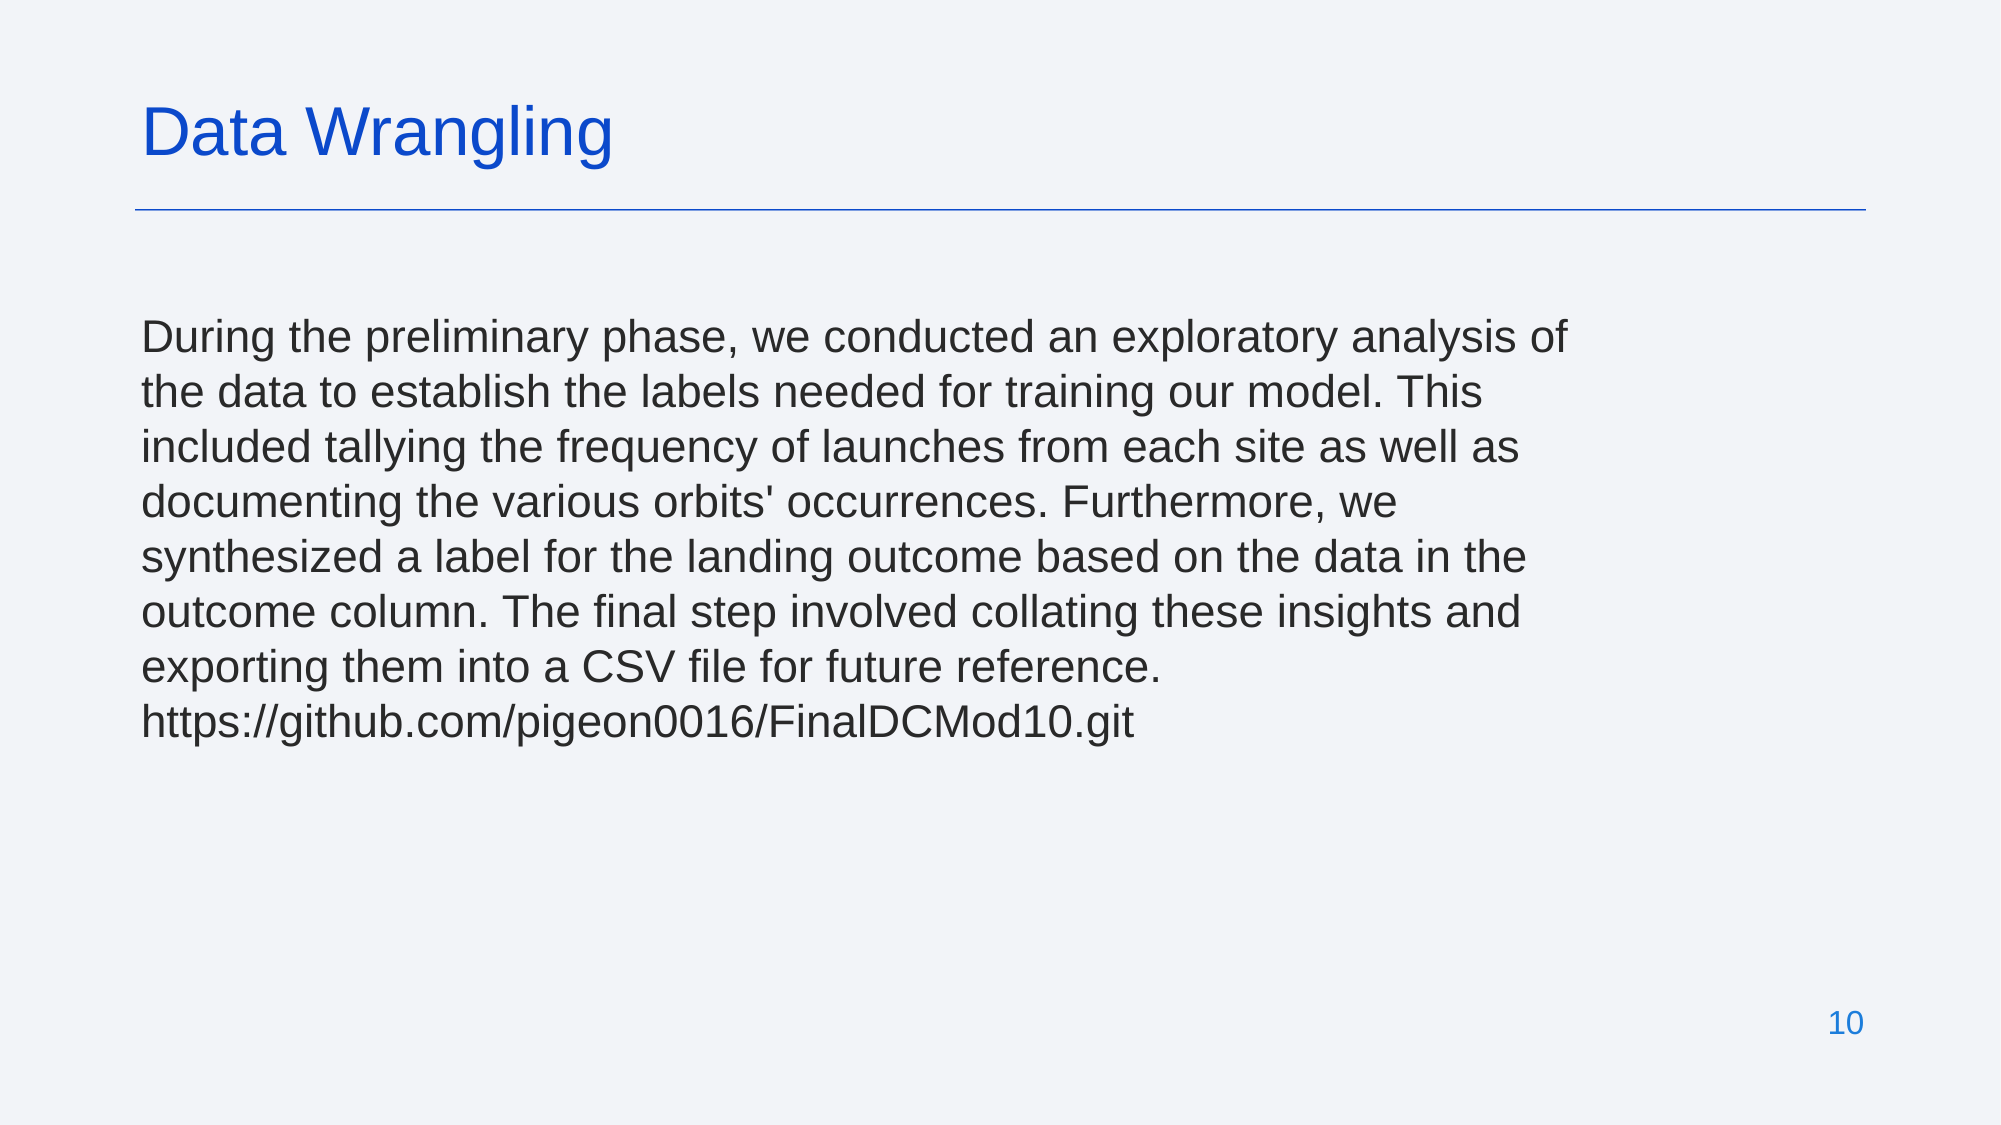

Data Wrangling
During the preliminary phase, we conducted an exploratory analysis of the data to establish the labels needed for training our model. This included tallying the frequency of launches from each site as well as documenting the various orbits' occurrences. Furthermore, we synthesized a label for the landing outcome based on the data in the outcome column. The final step involved collating these insights and exporting them into a CSV file for future reference.
https://github.com/pigeon0016/FinalDCMod10.git

10